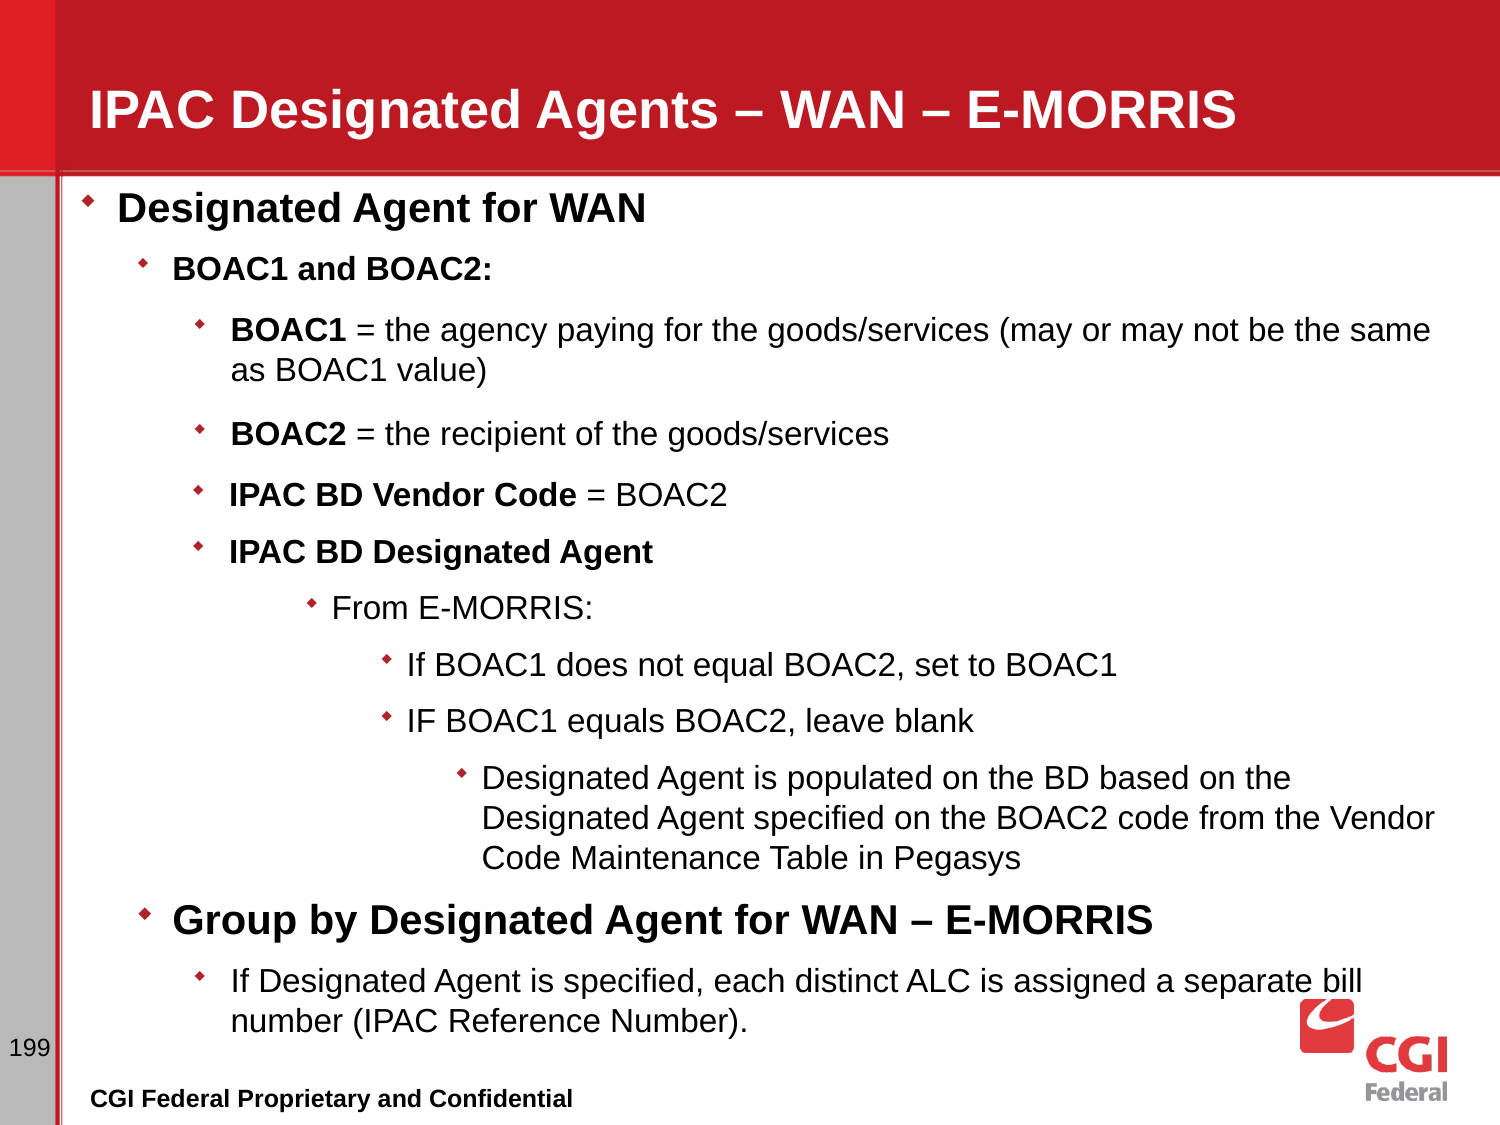

# IPAC Designated Agents – WAN – E-MORRIS
Designated Agent for WAN
BOAC1 and BOAC2:
BOAC1 = the agency paying for the goods/services (may or may not be the same as BOAC1 value)
BOAC2 = the recipient of the goods/services
IPAC BD Vendor Code = BOAC2
IPAC BD Designated Agent
From E-MORRIS:
If BOAC1 does not equal BOAC2, set to BOAC1
IF BOAC1 equals BOAC2, leave blank
Designated Agent is populated on the BD based on the Designated Agent specified on the BOAC2 code from the Vendor Code Maintenance Table in Pegasys
Group by Designated Agent for WAN – E-MORRIS
If Designated Agent is specified, each distinct ALC is assigned a separate bill number (IPAC Reference Number).

199
CGI Federal Proprietary and Confidential